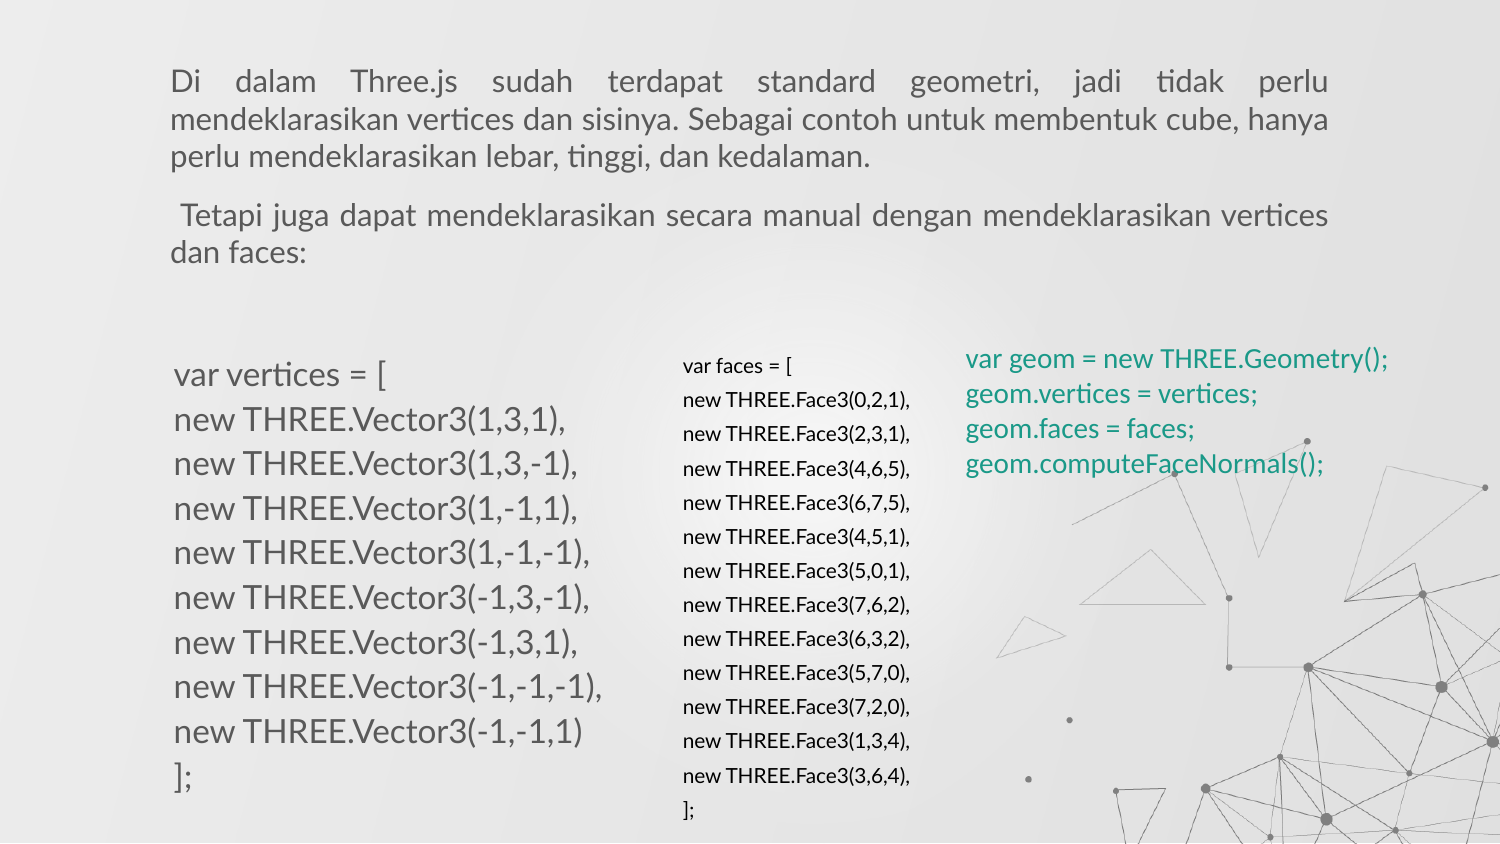

Di dalam Three.js sudah terdapat standard geometri, jadi tidak perlu mendeklarasikan vertices dan sisinya. Sebagai contoh untuk membentuk cube, hanya perlu mendeklarasikan lebar, tinggi, dan kedalaman.
 Tetapi juga dapat mendeklarasikan secara manual dengan mendeklarasikan vertices dan faces:

var geom = new THREE.Geometry();
geom.vertices = vertices;
geom.faces = faces;
geom.computeFaceNormals();

var faces = [
new THREE.Face3(0,2,1),
new THREE.Face3(2,3,1),
new THREE.Face3(4,6,5),
new THREE.Face3(6,7,5),
new THREE.Face3(4,5,1),
new THREE.Face3(5,0,1),
new THREE.Face3(7,6,2),
new THREE.Face3(6,3,2),
new THREE.Face3(5,7,0),
new THREE.Face3(7,2,0),
new THREE.Face3(1,3,4),
new THREE.Face3(3,6,4),
];
var vertices = [
new THREE.Vector3(1,3,1),
new THREE.Vector3(1,3,-1),
new THREE.Vector3(1,-1,1),
new THREE.Vector3(1,-1,-1),
new THREE.Vector3(-1,3,-1),
new THREE.Vector3(-1,3,1),
new THREE.Vector3(-1,-1,-1),
new THREE.Vector3(-1,-1,1)
];